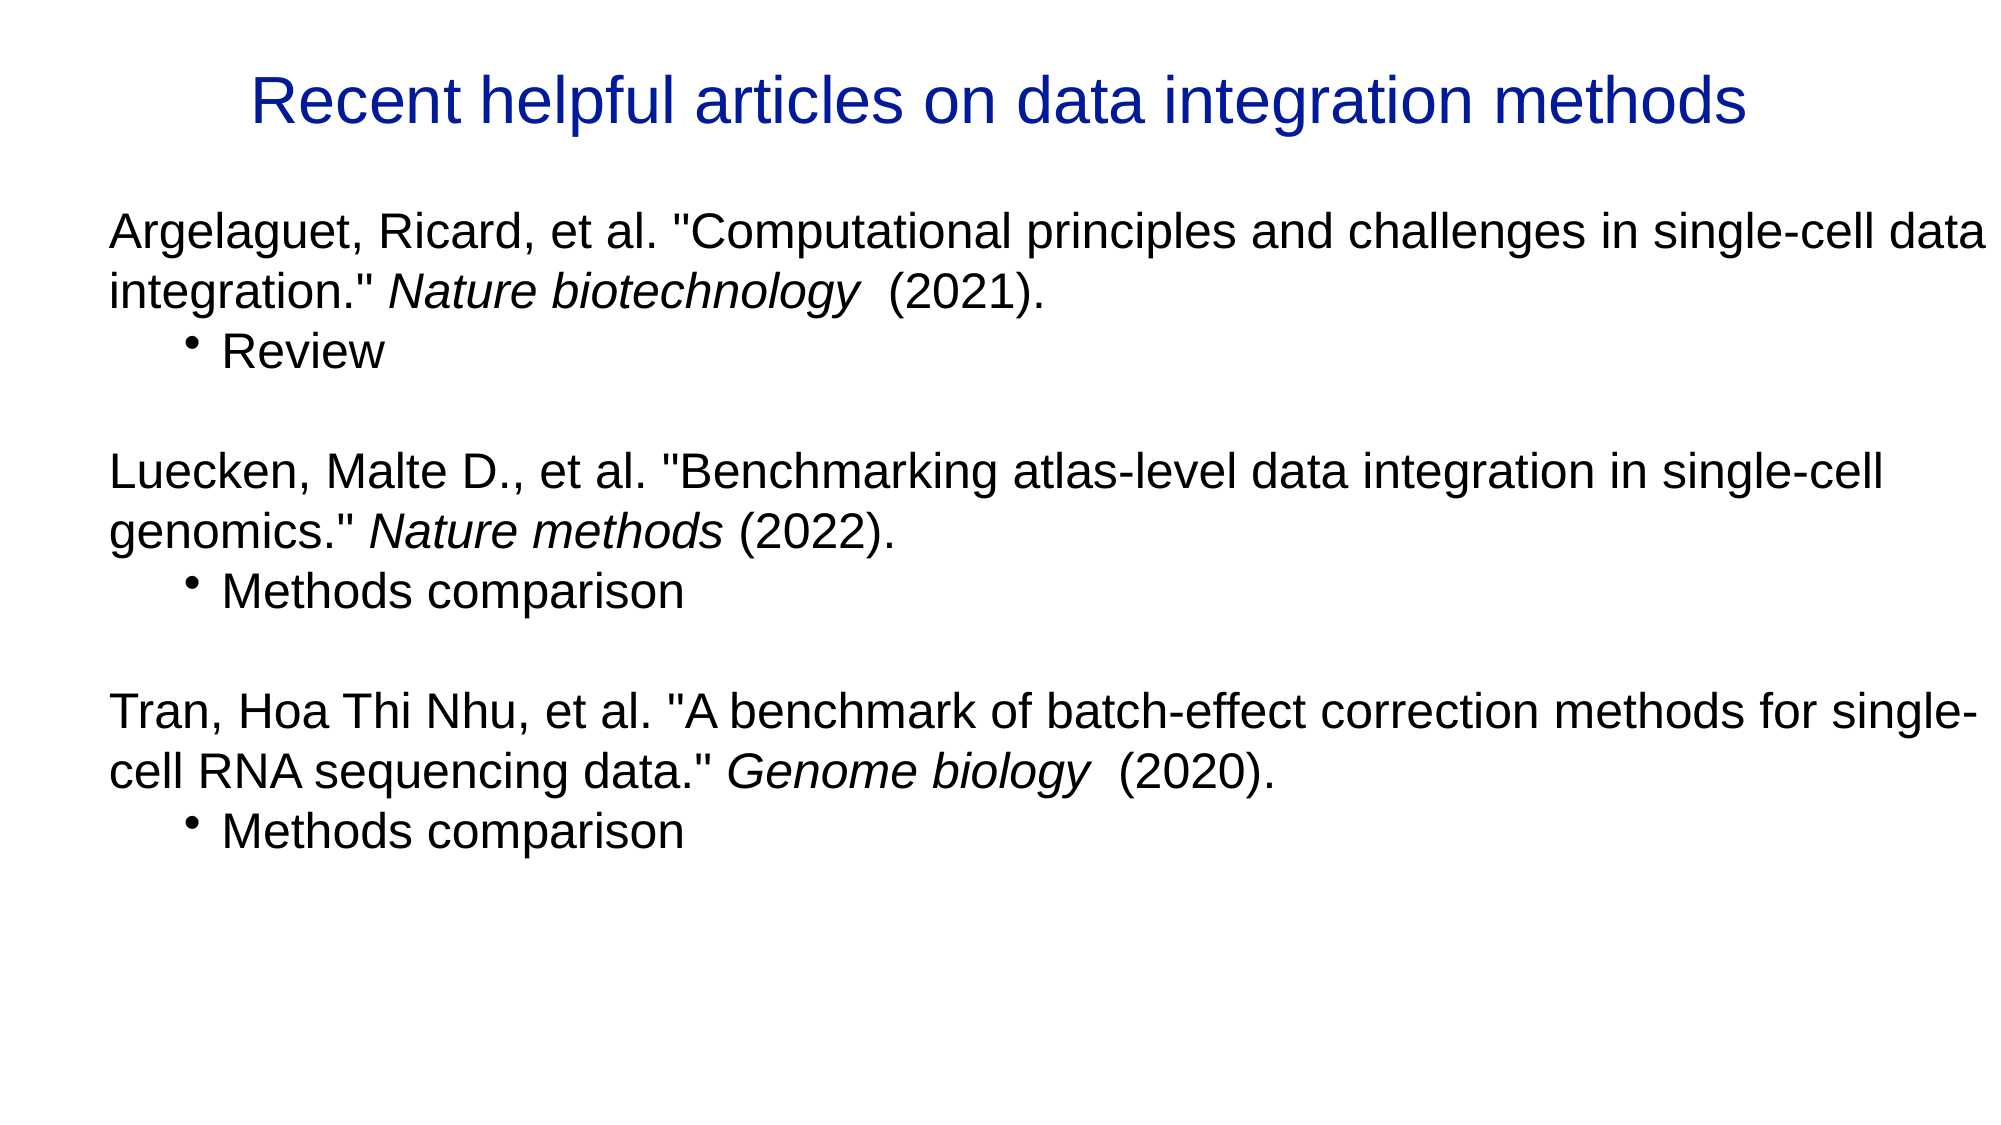

Recent helpful articles on data integration methods
Argelaguet, Ricard, et al. "Computational principles and challenges in single-cell data integration." Nature biotechnology  (2021).
Review

Luecken, Malte D., et al. "Benchmarking atlas-level data integration in single-cell genomics." Nature methods (2022).
Methods comparison

Tran, Hoa Thi Nhu, et al. "A benchmark of batch-effect correction methods for single-cell RNA sequencing data." Genome biology  (2020).
Methods comparison